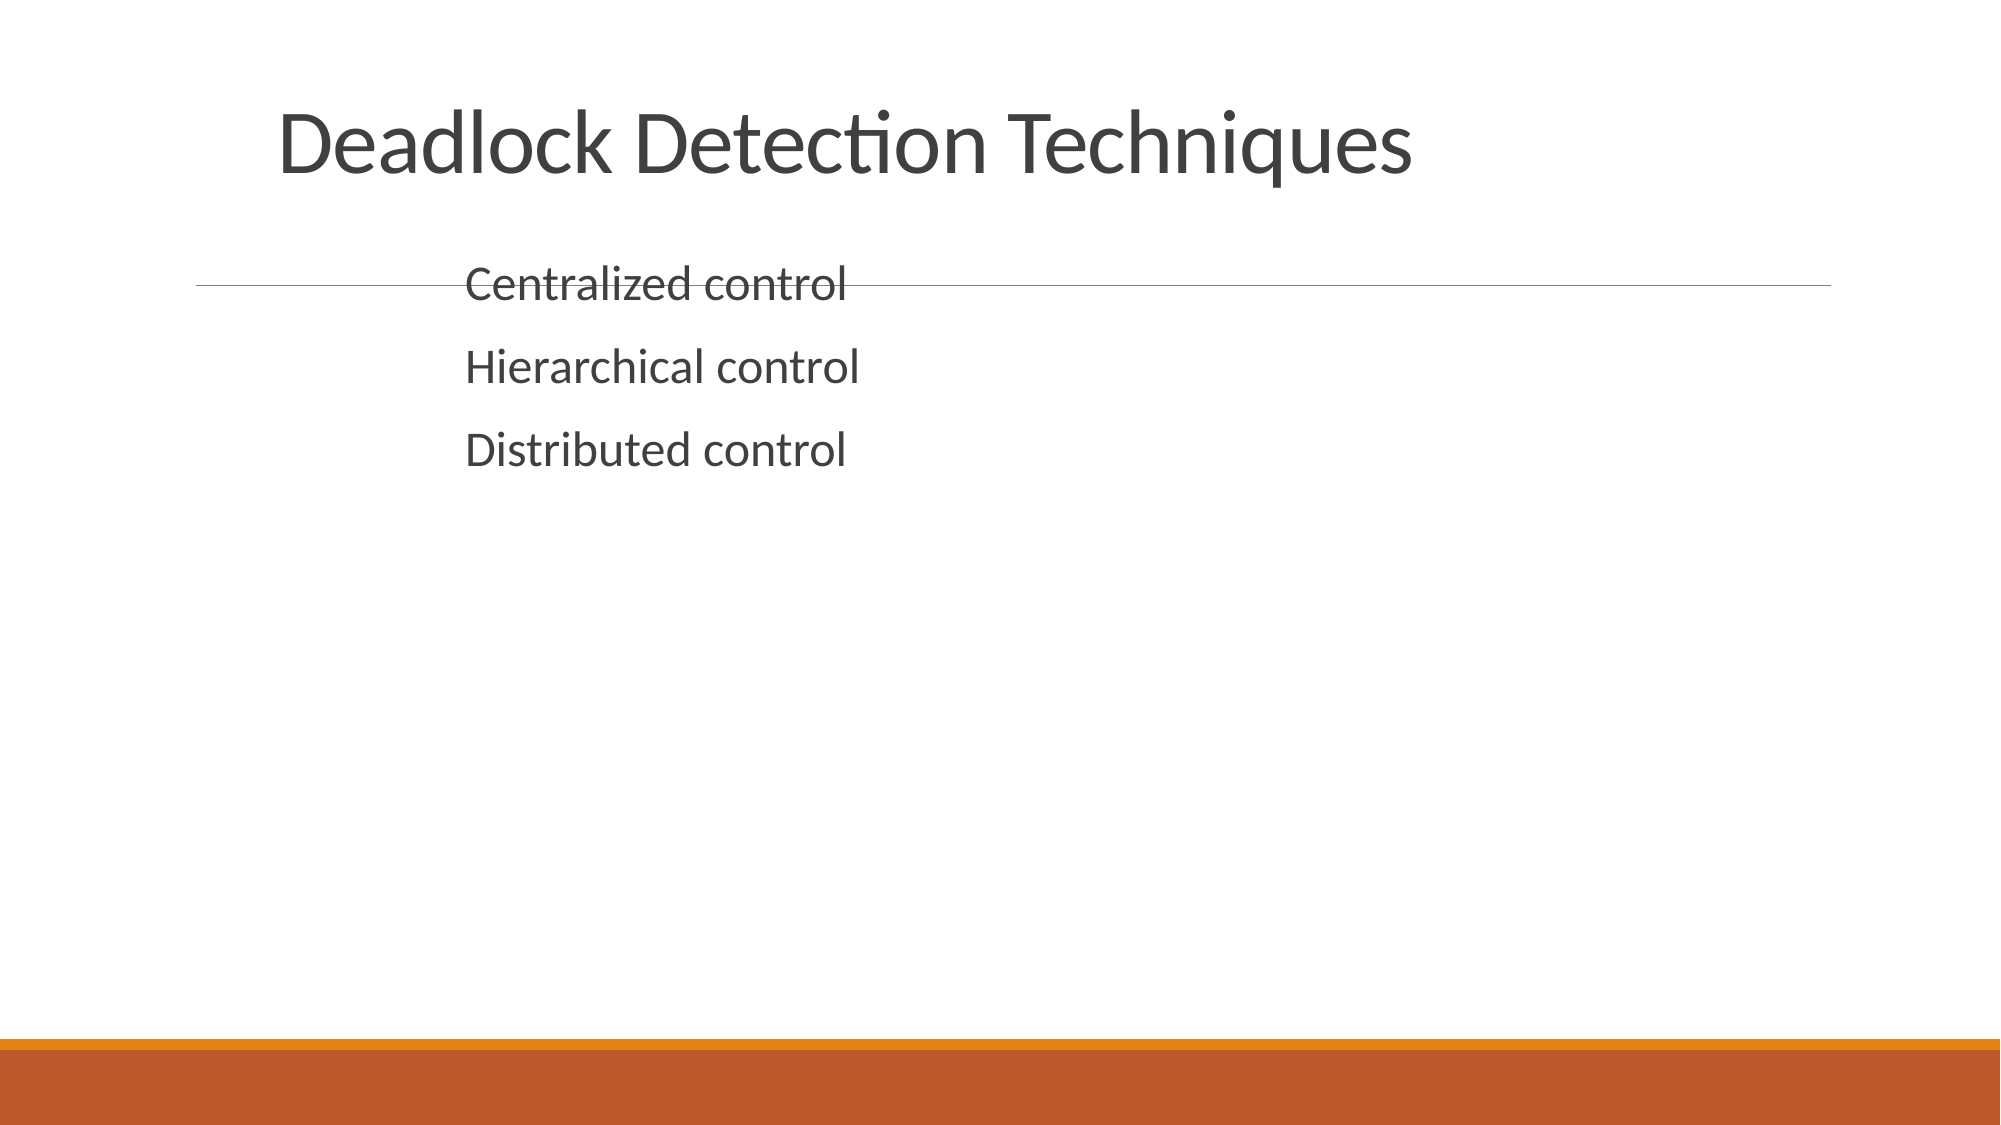

# Deadlock Detection Techniques
Centralized control
Hierarchical control
Distributed control